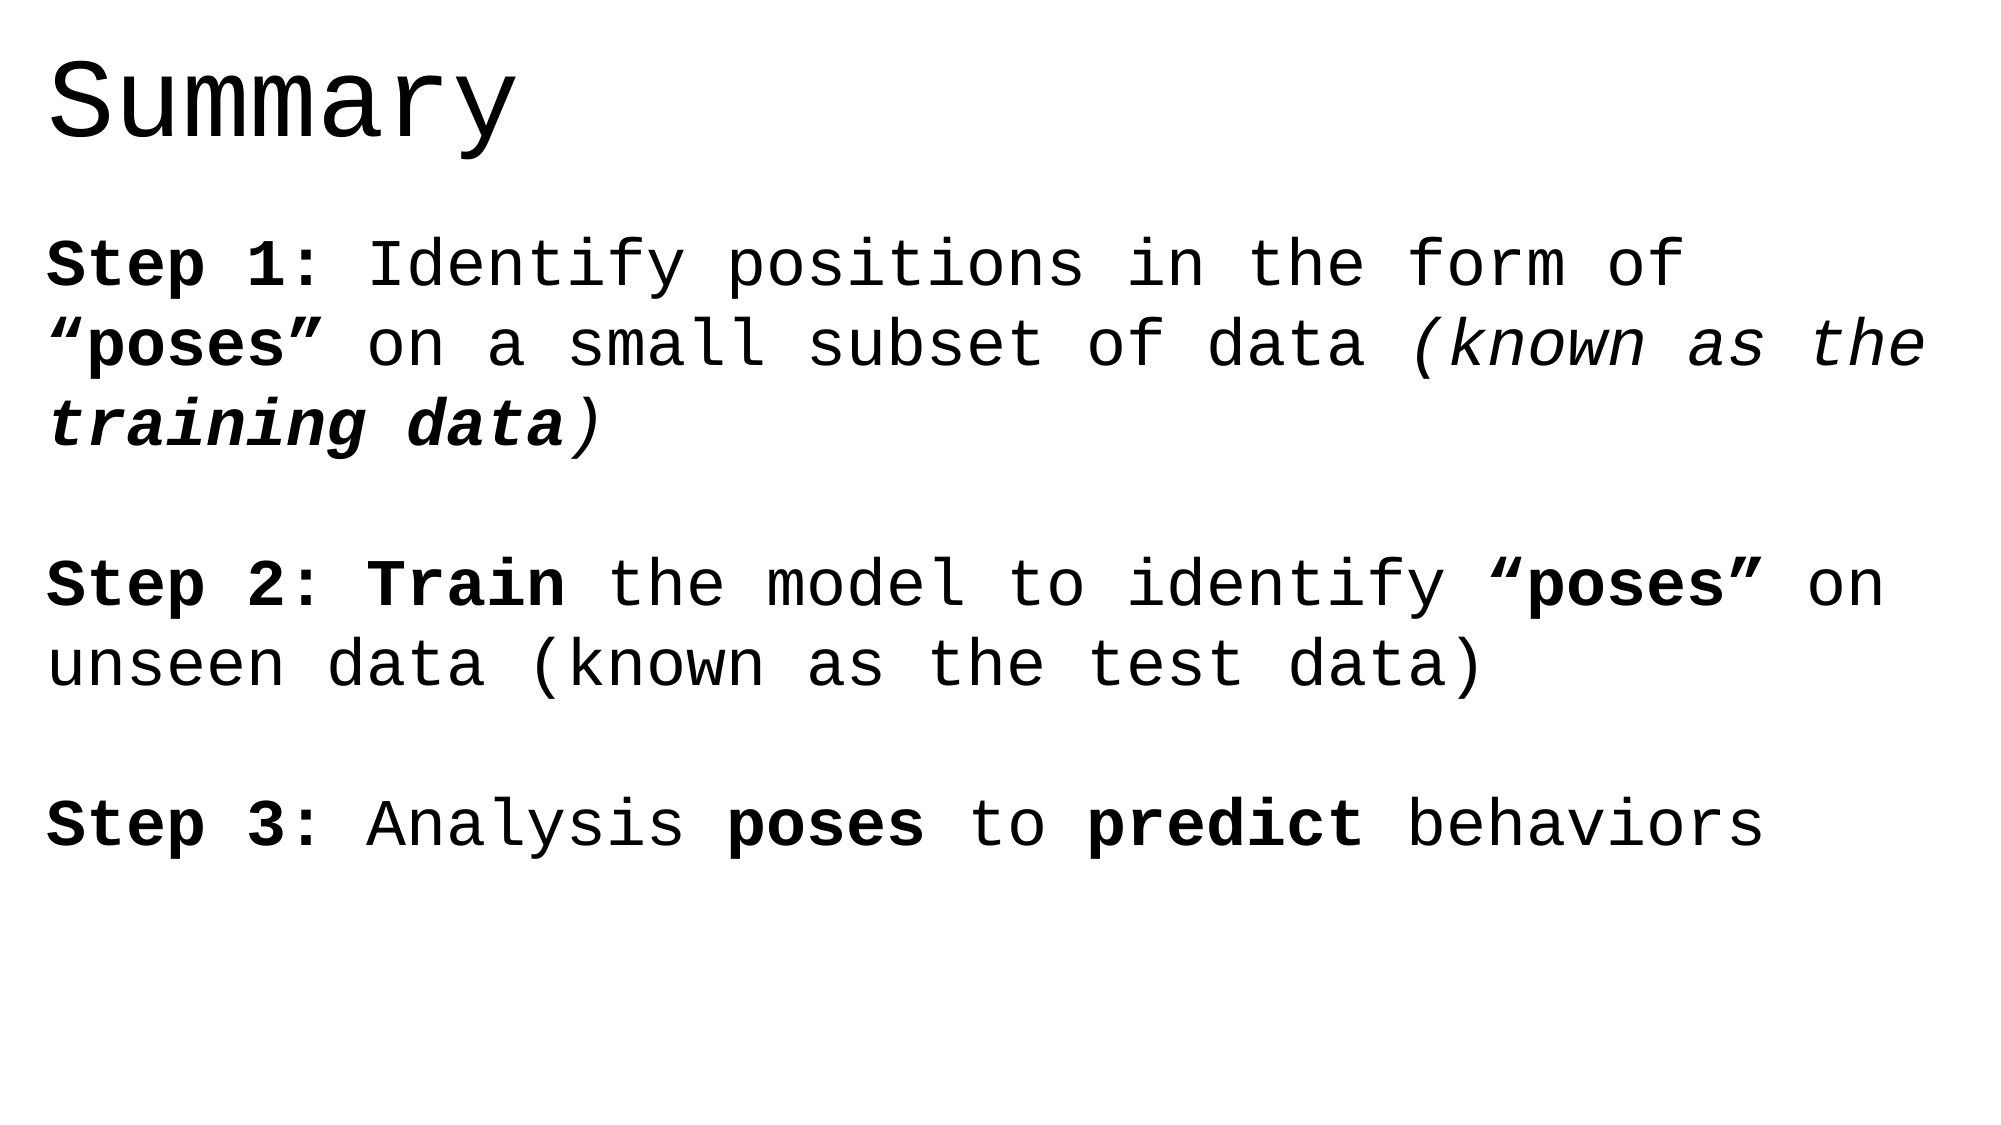

# Summary
Step 1: Identify positions in the form of “poses” on a small subset of data (known as the training data)

Step 2: Train the model to identify “poses” on unseen data (known as the test data)

Step 3: Analysis poses to predict behaviors